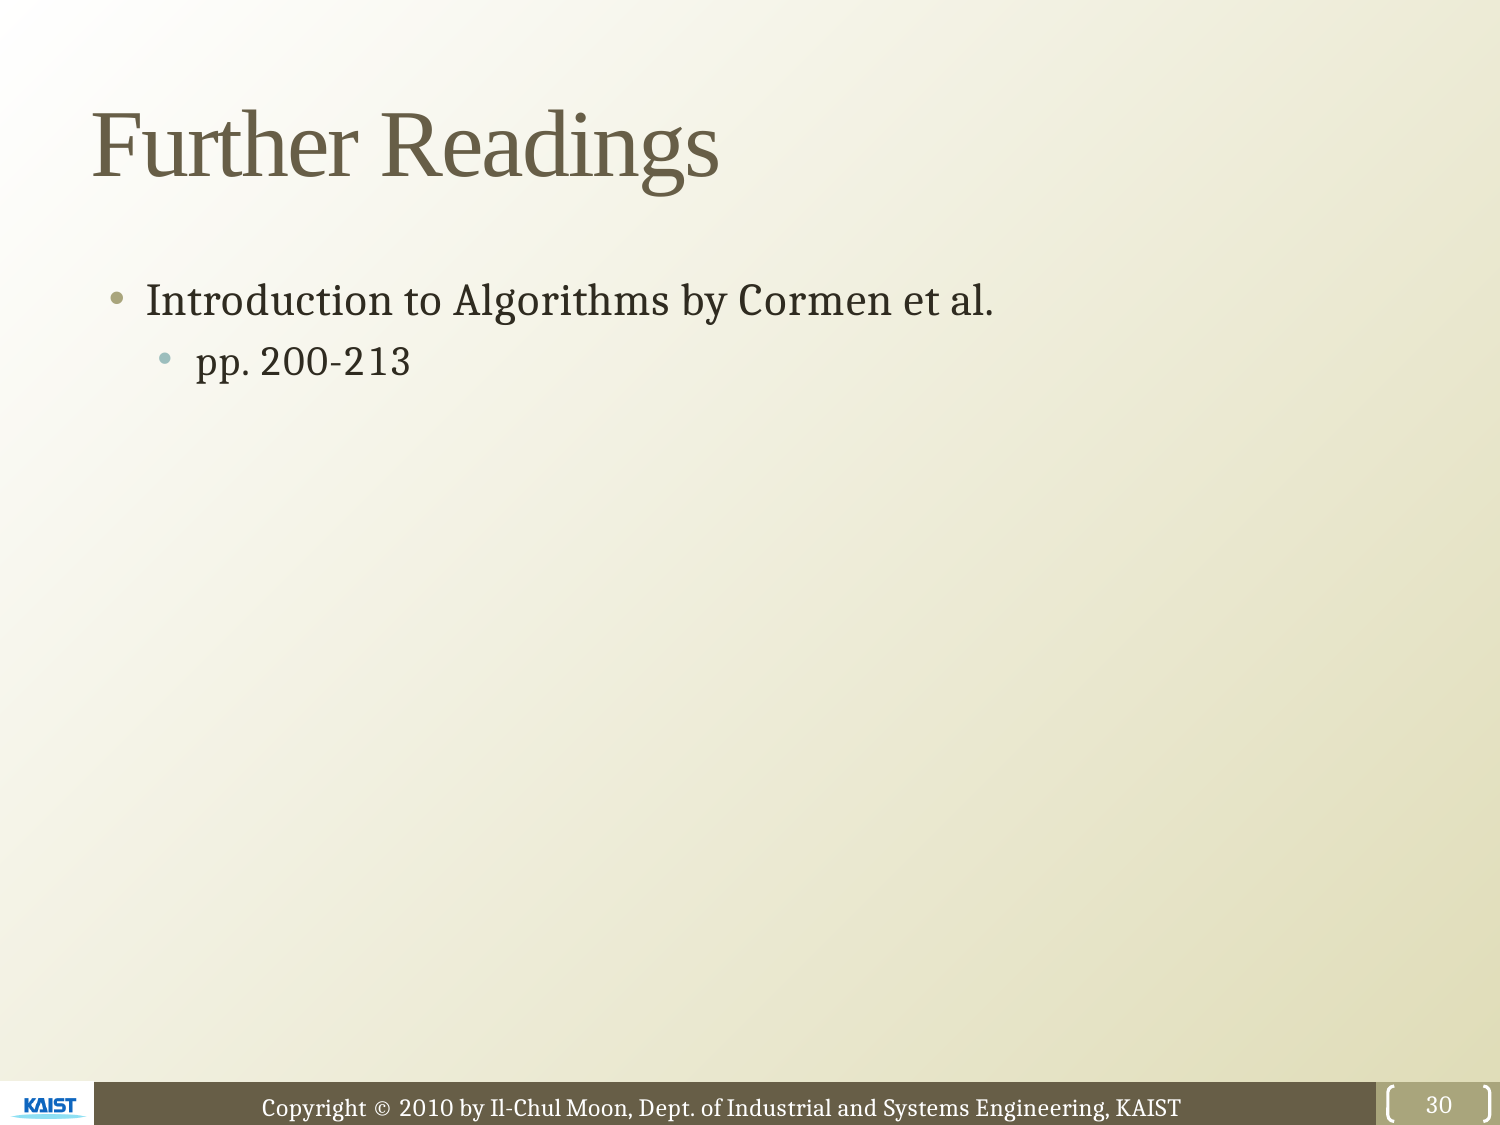

# Further Readings
Introduction to Algorithms by Cormen et al.
pp. 200-213
30